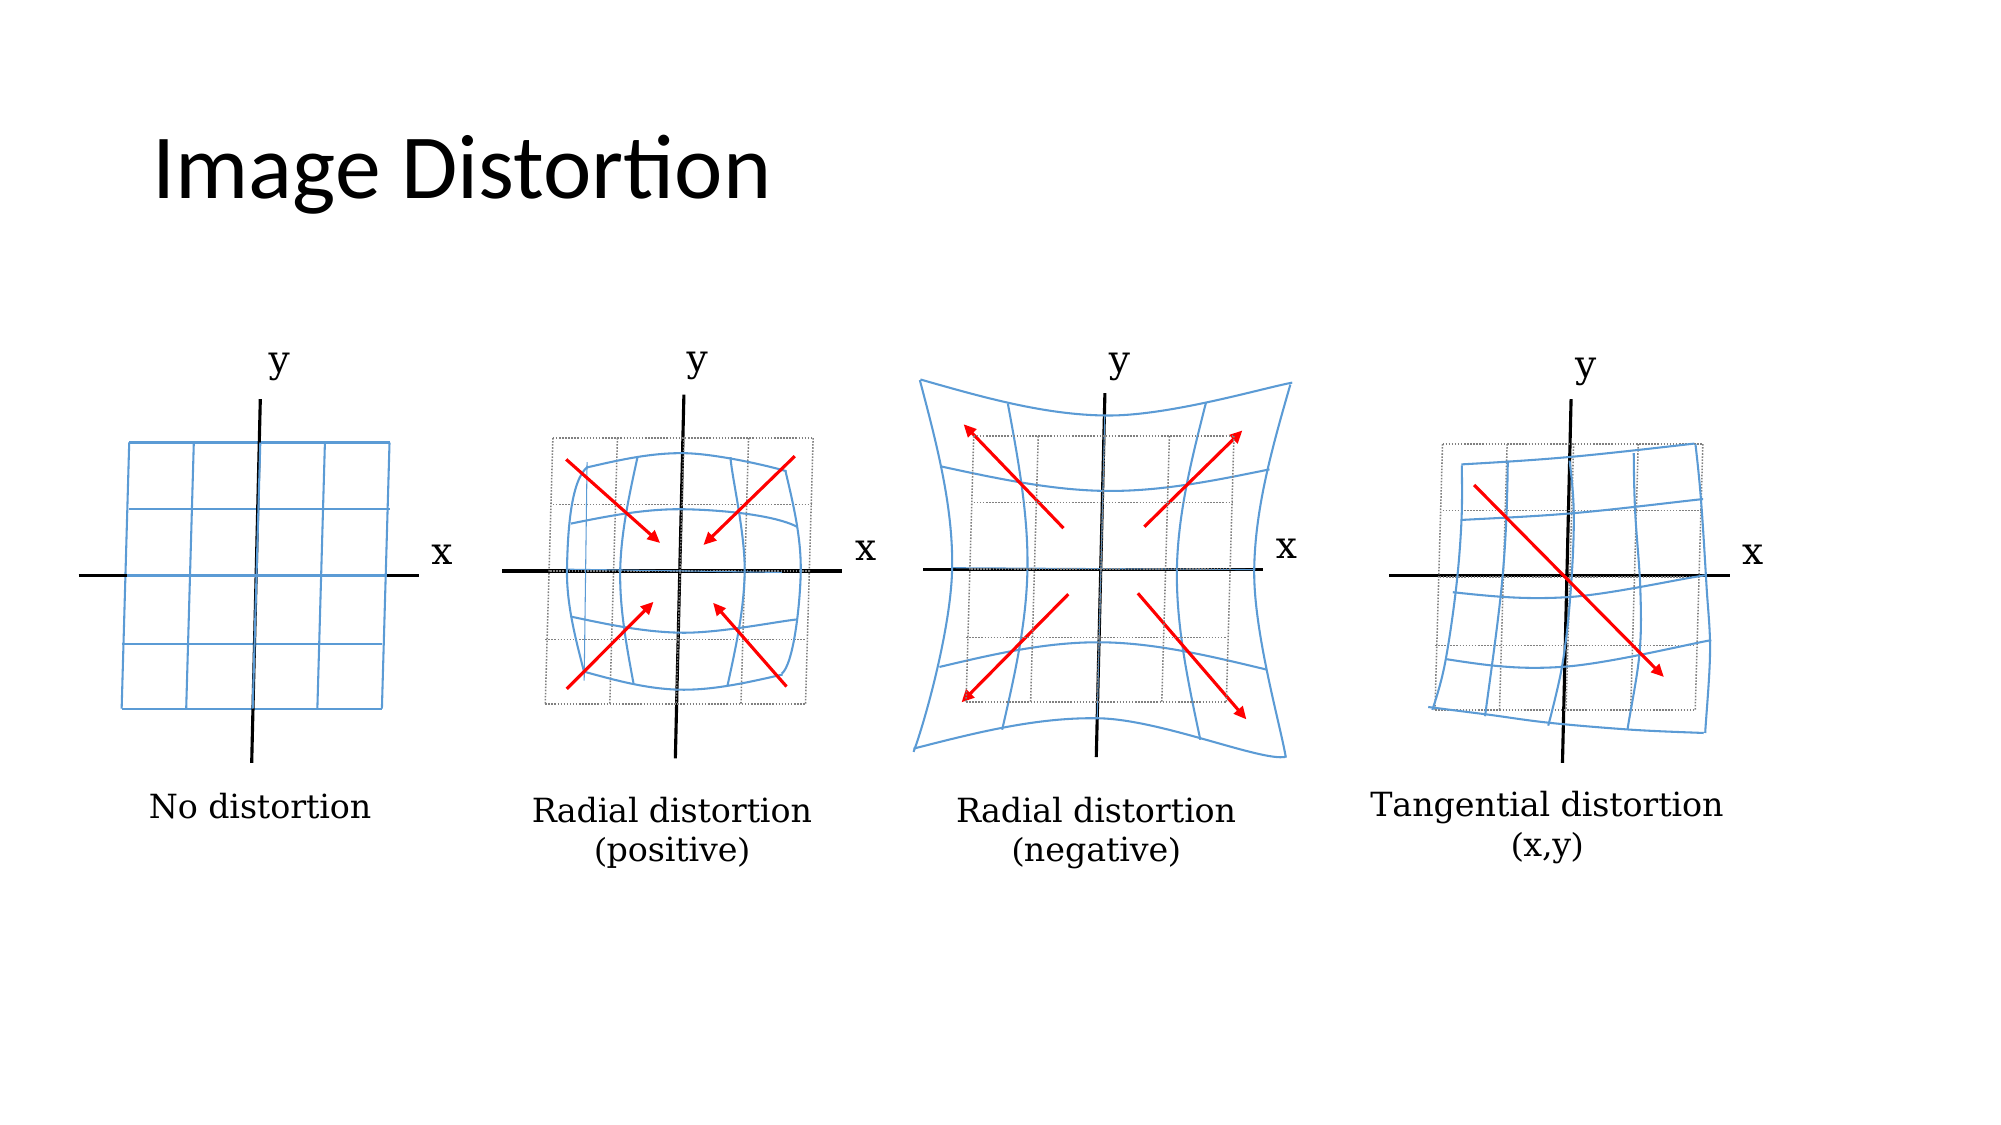

# Image Distortion
y
y
y
y

x
x
x
x

Tangential distortion
(x,y)
No distortion
Radial distortion
(negative)
Radial distortion
(positive)